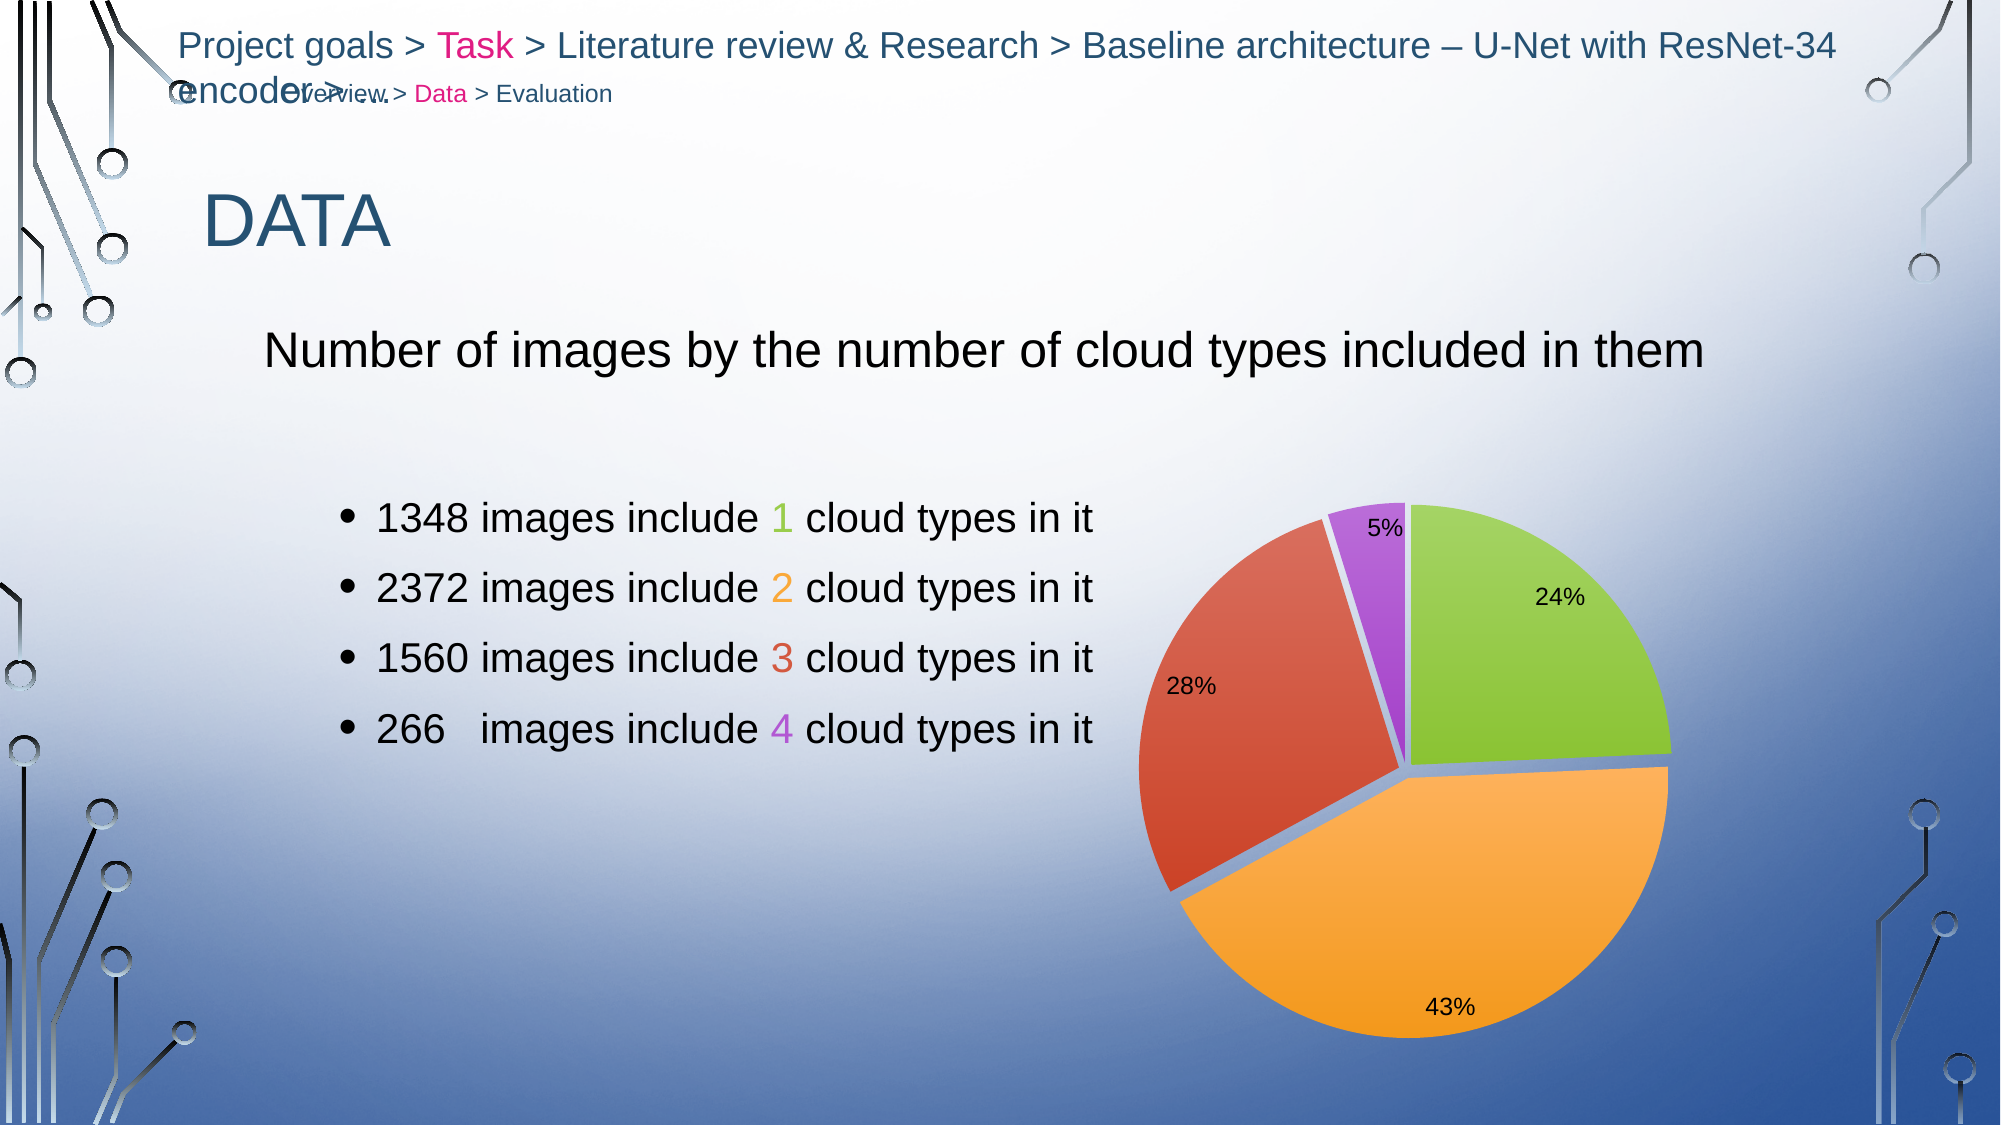

Project goals > Task > Literature review & Research > Baseline architecture – U-Net with ResNet-34 encoder > …
Overview > Data > Evaluation
# DATA
Number of images by the number of cloud types included in them

1348 images include 1 cloud types in it
2372 images include 2 cloud types in it
1560 images include 3 cloud types in it
266   images include 4 cloud types in it

### Chart

| Category |  |
|---|---|
| 1 | 1348.0 |
| 2 | 2372.0 |
| 3 | 1560.0 |
| 4 | 266.0 |